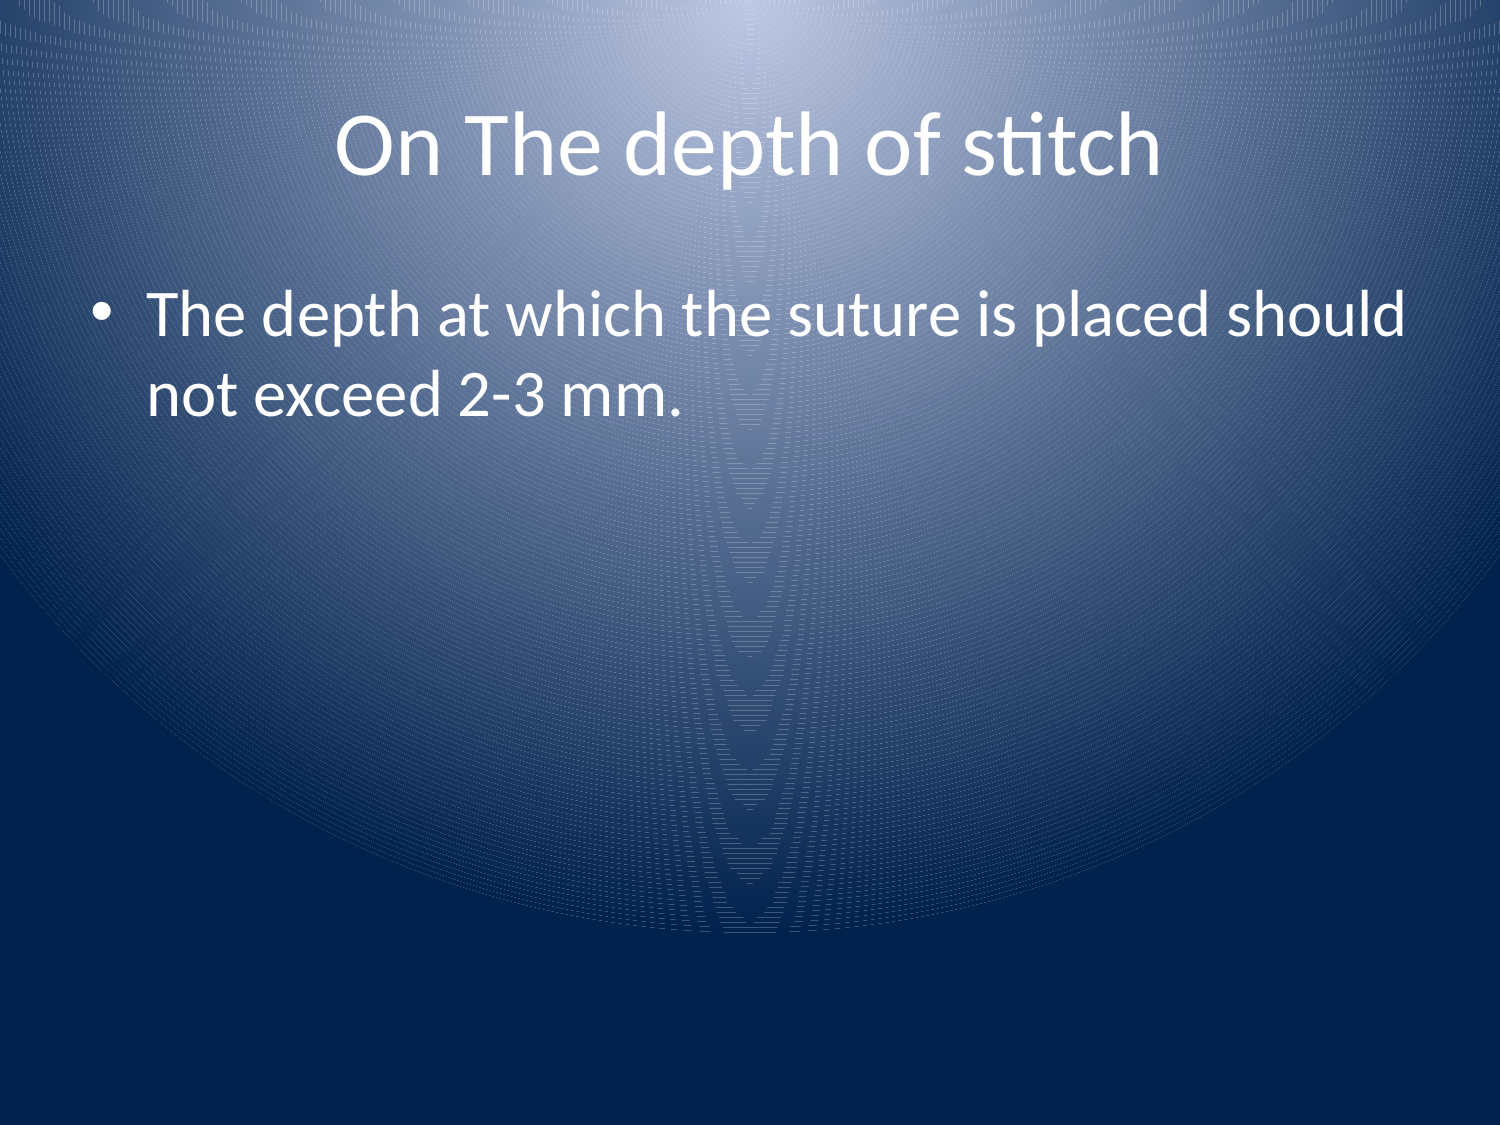

# On The depth of stitch
The depth at which the suture is placed should not exceed 2-3 mm.